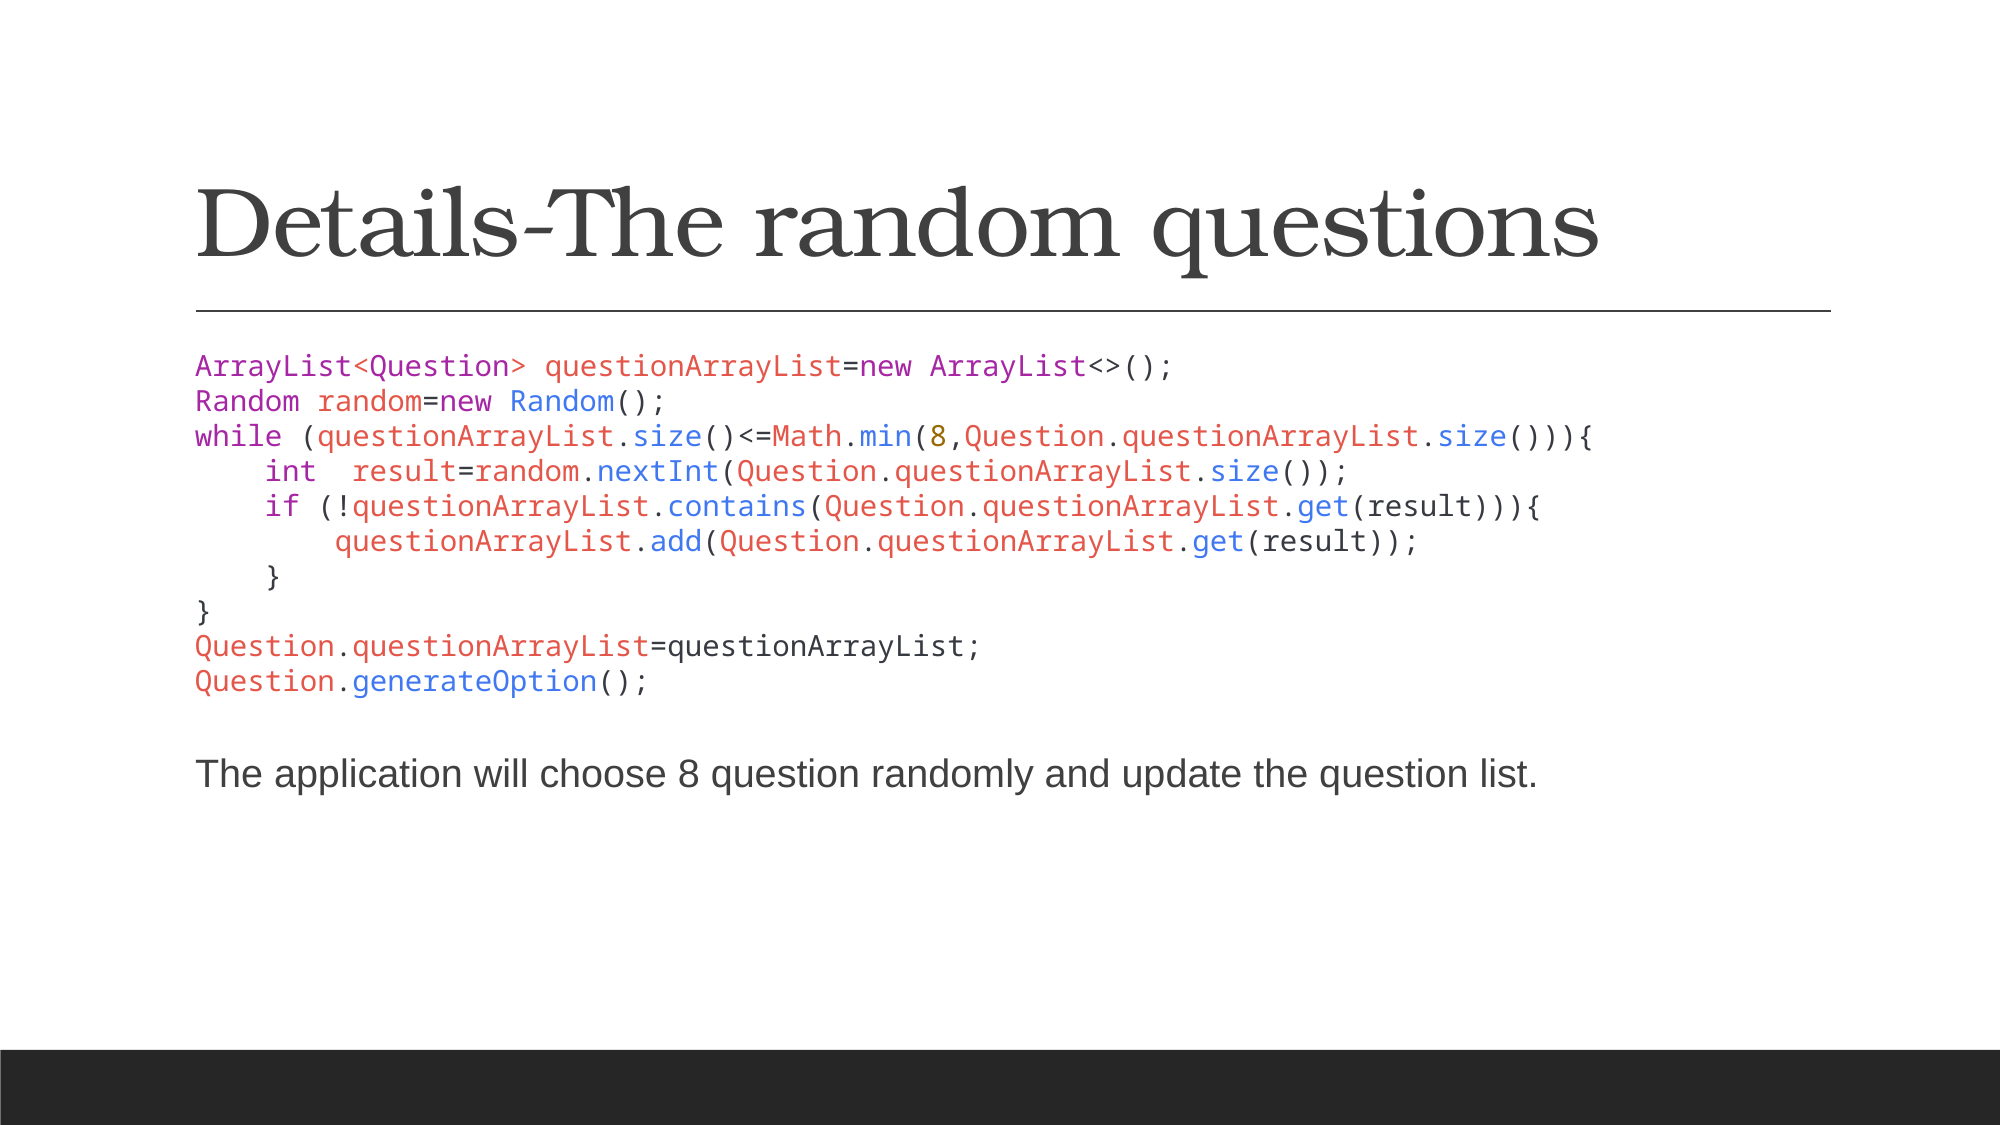

# Details-The random questions
ArrayList<Question> questionArrayList=new ArrayList<>();
Random random=new Random();
while (questionArrayList.size()<=Math.min(8,Question.questionArrayList.size())){
    int  result=random.nextInt(Question.questionArrayList.size());
    if (!questionArrayList.contains(Question.questionArrayList.get(result))){
        questionArrayList.add(Question.questionArrayList.get(result));
    }
}
Question.questionArrayList=questionArrayList;
Question.generateOption();
The application will choose 8 question randomly and update the question list.